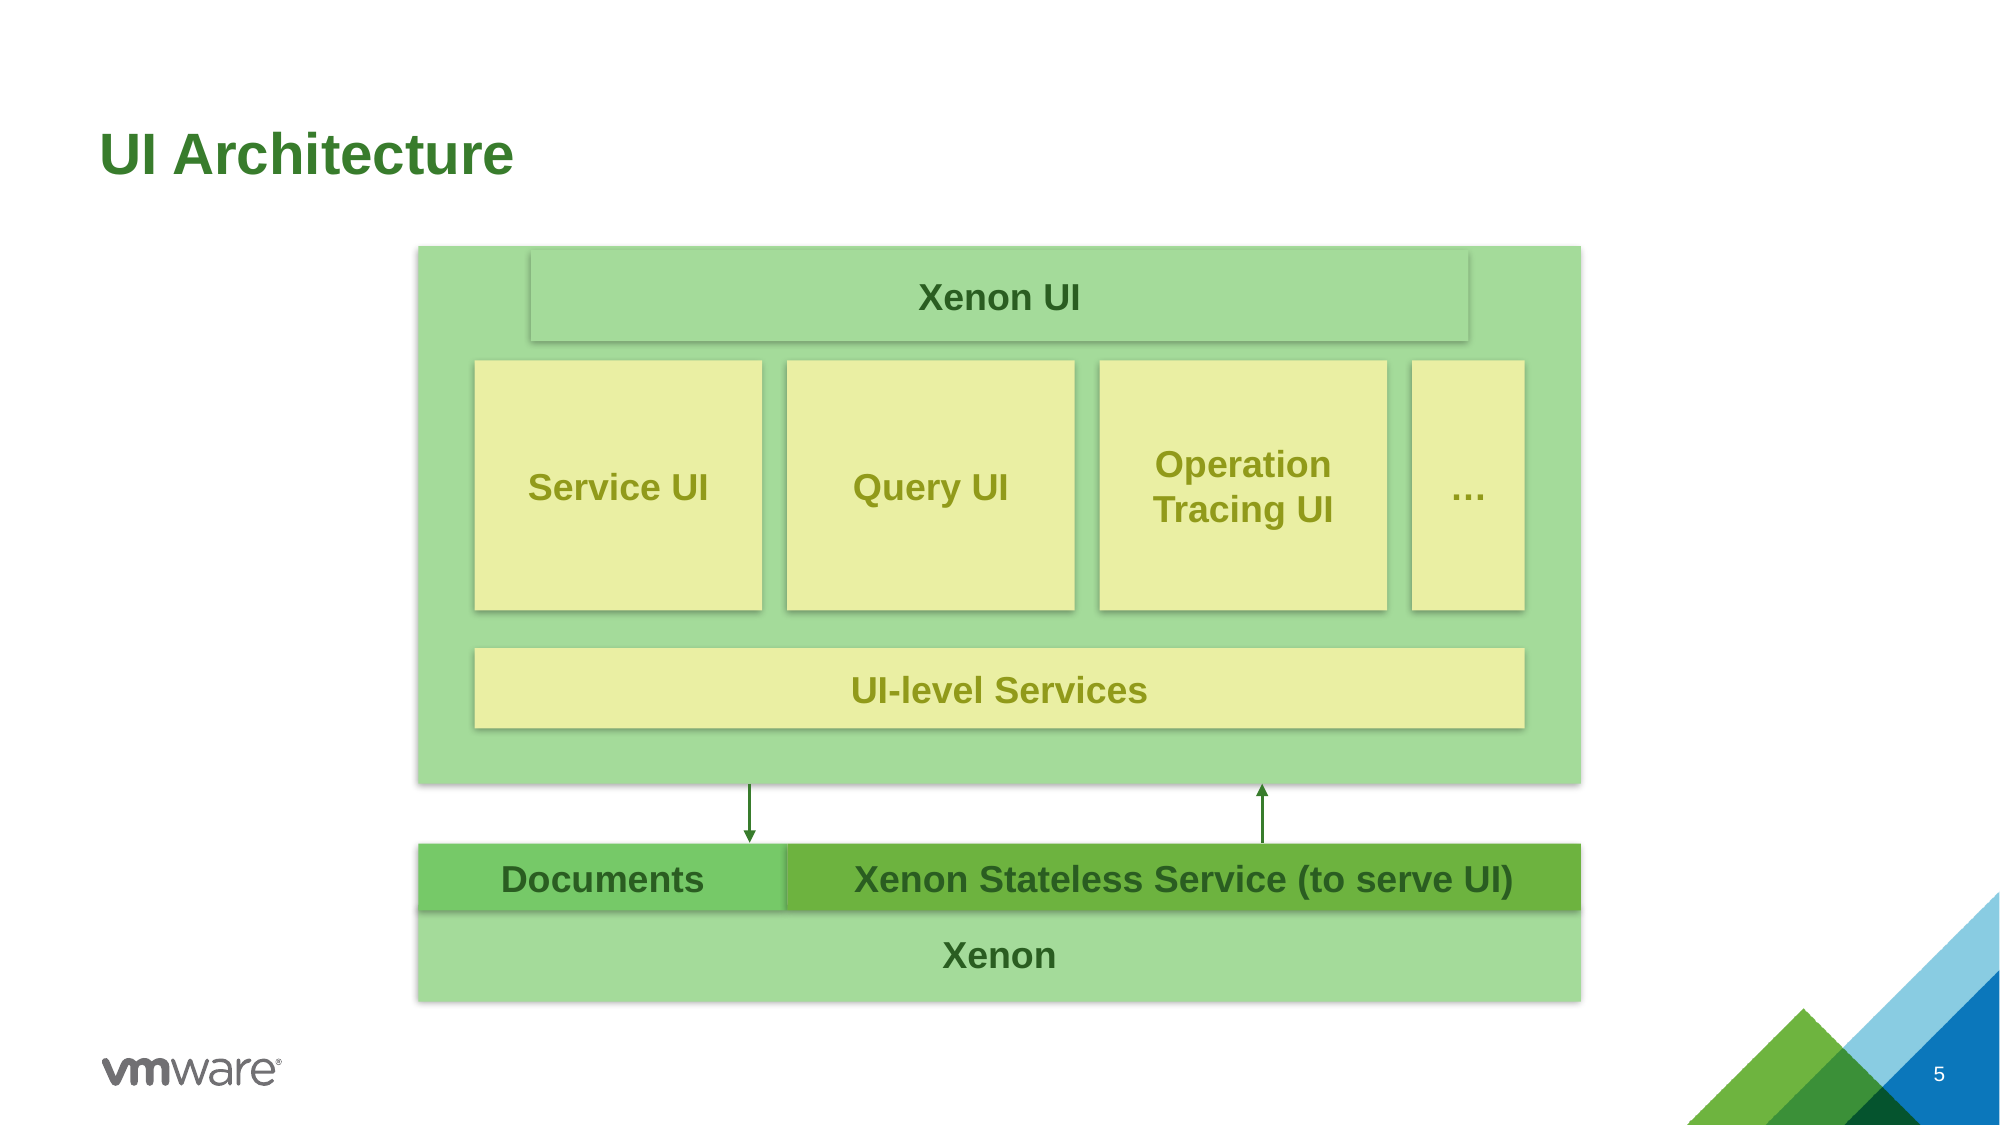

# UI Architecture

Xenon UI
Service UI
Query UI
Operation Tracing UI
…
UI-level Services
Documents
Xenon Stateless Service (to serve UI)
Xenon
5